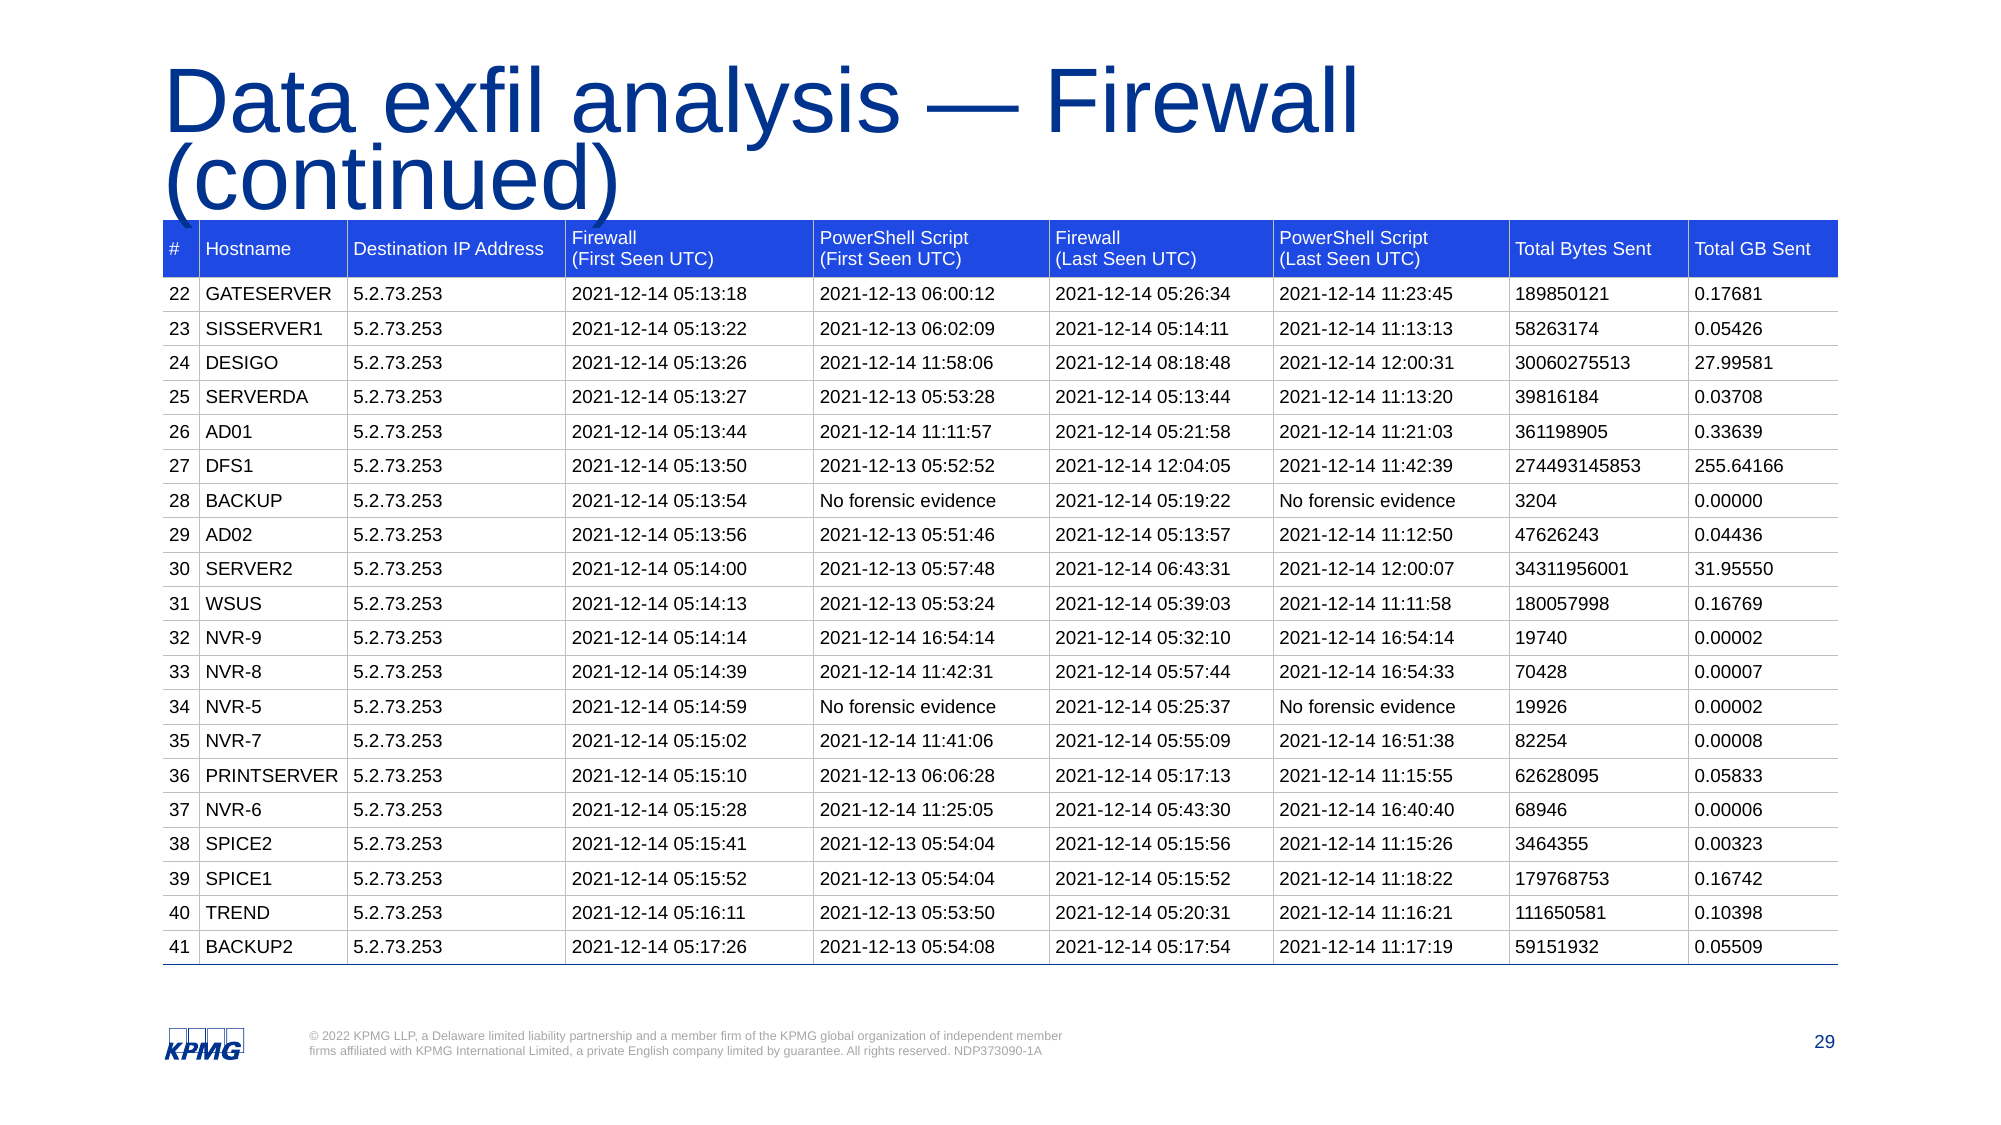

# Data exfil analysis — Firewall (continued)

| # | Hostname | Destination IP Address | Firewall (First Seen UTC) | PowerShell Script (First Seen UTC) | Firewall (Last Seen UTC) | PowerShell Script (Last Seen UTC) | Total Bytes Sent | Total GB Sent |
| --- | --- | --- | --- | --- | --- | --- | --- | --- |
| 22 | GATESERVER | 5.2.73.253 | 2021-12-14 05:13:18 | 2021-12-13 06:00:12 | 2021-12-14 05:26:34 | 2021-12-14 11:23:45 | 189850121 | 0.17681 |
| 23 | SISSERVER1 | 5.2.73.253 | 2021-12-14 05:13:22 | 2021-12-13 06:02:09 | 2021-12-14 05:14:11 | 2021-12-14 11:13:13 | 58263174 | 0.05426 |
| 24 | DESIGO | 5.2.73.253 | 2021-12-14 05:13:26 | 2021-12-14 11:58:06 | 2021-12-14 08:18:48 | 2021-12-14 12:00:31 | 30060275513 | 27.99581 |
| 25 | SERVERDA | 5.2.73.253 | 2021-12-14 05:13:27 | 2021-12-13 05:53:28 | 2021-12-14 05:13:44 | 2021-12-14 11:13:20 | 39816184 | 0.03708 |
| 26 | AD01 | 5.2.73.253 | 2021-12-14 05:13:44 | 2021-12-14 11:11:57 | 2021-12-14 05:21:58 | 2021-12-14 11:21:03 | 361198905 | 0.33639 |
| 27 | DFS1 | 5.2.73.253 | 2021-12-14 05:13:50 | 2021-12-13 05:52:52 | 2021-12-14 12:04:05 | 2021-12-14 11:42:39 | 274493145853 | 255.64166 |
| 28 | BACKUP | 5.2.73.253 | 2021-12-14 05:13:54 | No forensic evidence | 2021-12-14 05:19:22 | No forensic evidence | 3204 | 0.00000 |
| 29 | AD02 | 5.2.73.253 | 2021-12-14 05:13:56 | 2021-12-13 05:51:46 | 2021-12-14 05:13:57 | 2021-12-14 11:12:50 | 47626243 | 0.04436 |
| 30 | SERVER2 | 5.2.73.253 | 2021-12-14 05:14:00 | 2021-12-13 05:57:48 | 2021-12-14 06:43:31 | 2021-12-14 12:00:07 | 34311956001 | 31.95550 |
| 31 | WSUS | 5.2.73.253 | 2021-12-14 05:14:13 | 2021-12-13 05:53:24 | 2021-12-14 05:39:03 | 2021-12-14 11:11:58 | 180057998 | 0.16769 |
| 32 | NVR-9 | 5.2.73.253 | 2021-12-14 05:14:14 | 2021-12-14 16:54:14 | 2021-12-14 05:32:10 | 2021-12-14 16:54:14 | 19740 | 0.00002 |
| 33 | NVR-8 | 5.2.73.253 | 2021-12-14 05:14:39 | 2021-12-14 11:42:31 | 2021-12-14 05:57:44 | 2021-12-14 16:54:33 | 70428 | 0.00007 |
| 34 | NVR-5 | 5.2.73.253 | 2021-12-14 05:14:59 | No forensic evidence | 2021-12-14 05:25:37 | No forensic evidence | 19926 | 0.00002 |
| 35 | NVR-7 | 5.2.73.253 | 2021-12-14 05:15:02 | 2021-12-14 11:41:06 | 2021-12-14 05:55:09 | 2021-12-14 16:51:38 | 82254 | 0.00008 |
| 36 | PRINTSERVER | 5.2.73.253 | 2021-12-14 05:15:10 | 2021-12-13 06:06:28 | 2021-12-14 05:17:13 | 2021-12-14 11:15:55 | 62628095 | 0.05833 |
| 37 | NVR-6 | 5.2.73.253 | 2021-12-14 05:15:28 | 2021-12-14 11:25:05 | 2021-12-14 05:43:30 | 2021-12-14 16:40:40 | 68946 | 0.00006 |
| 38 | SPICE2 | 5.2.73.253 | 2021-12-14 05:15:41 | 2021-12-13 05:54:04 | 2021-12-14 05:15:56 | 2021-12-14 11:15:26 | 3464355 | 0.00323 |
| 39 | SPICE1 | 5.2.73.253 | 2021-12-14 05:15:52 | 2021-12-13 05:54:04 | 2021-12-14 05:15:52 | 2021-12-14 11:18:22 | 179768753 | 0.16742 |
| 40 | TREND | 5.2.73.253 | 2021-12-14 05:16:11 | 2021-12-13 05:53:50 | 2021-12-14 05:20:31 | 2021-12-14 11:16:21 | 111650581 | 0.10398 |
| 41 | BACKUP2 | 5.2.73.253 | 2021-12-14 05:17:26 | 2021-12-13 05:54:08 | 2021-12-14 05:17:54 | 2021-12-14 11:17:19 | 59151932 | 0.05509 |